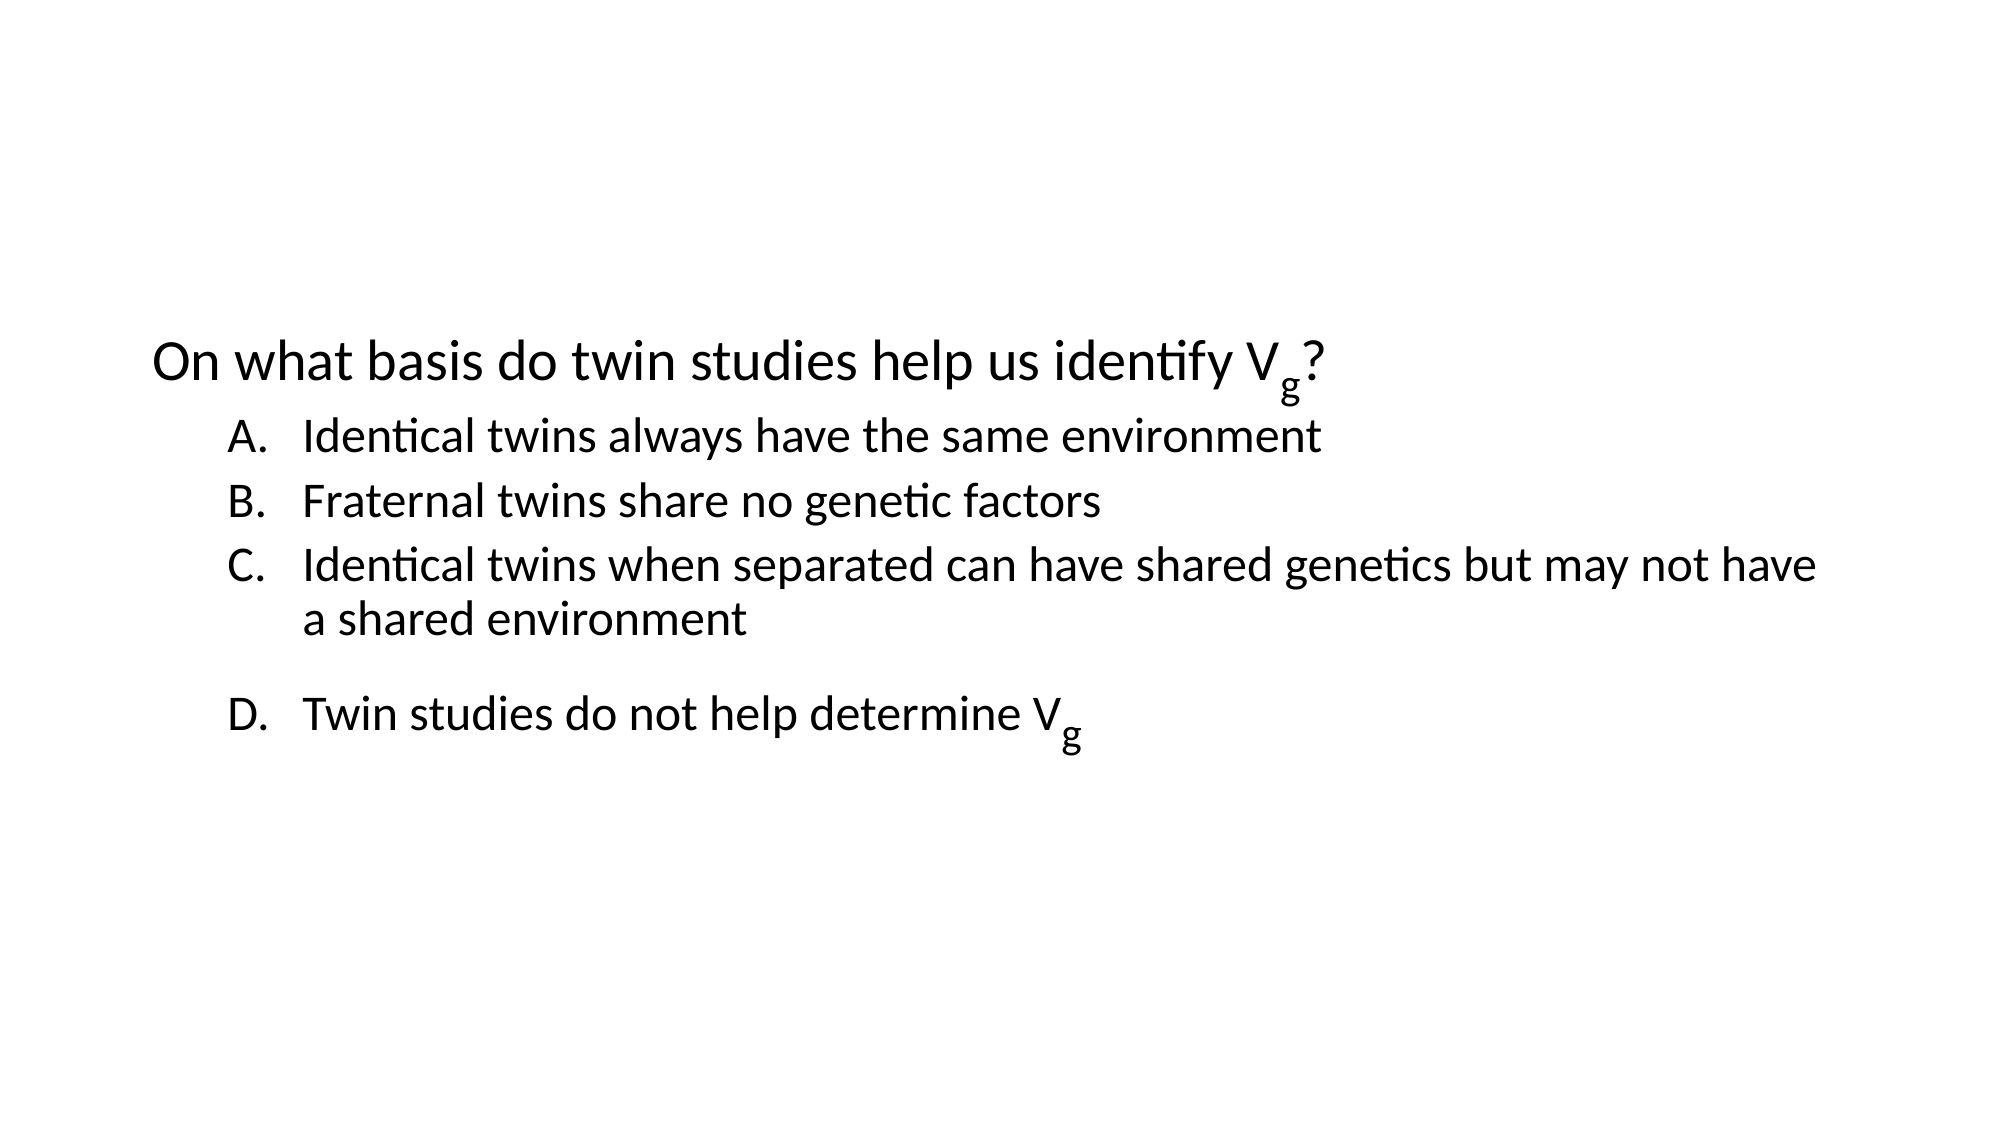

#
On what basis do twin studies help us identify Vg?
Identical twins always have the same environment
Fraternal twins share no genetic factors
Identical twins when separated can have shared genetics but may not have a shared environment
Twin studies do not help determine Vg